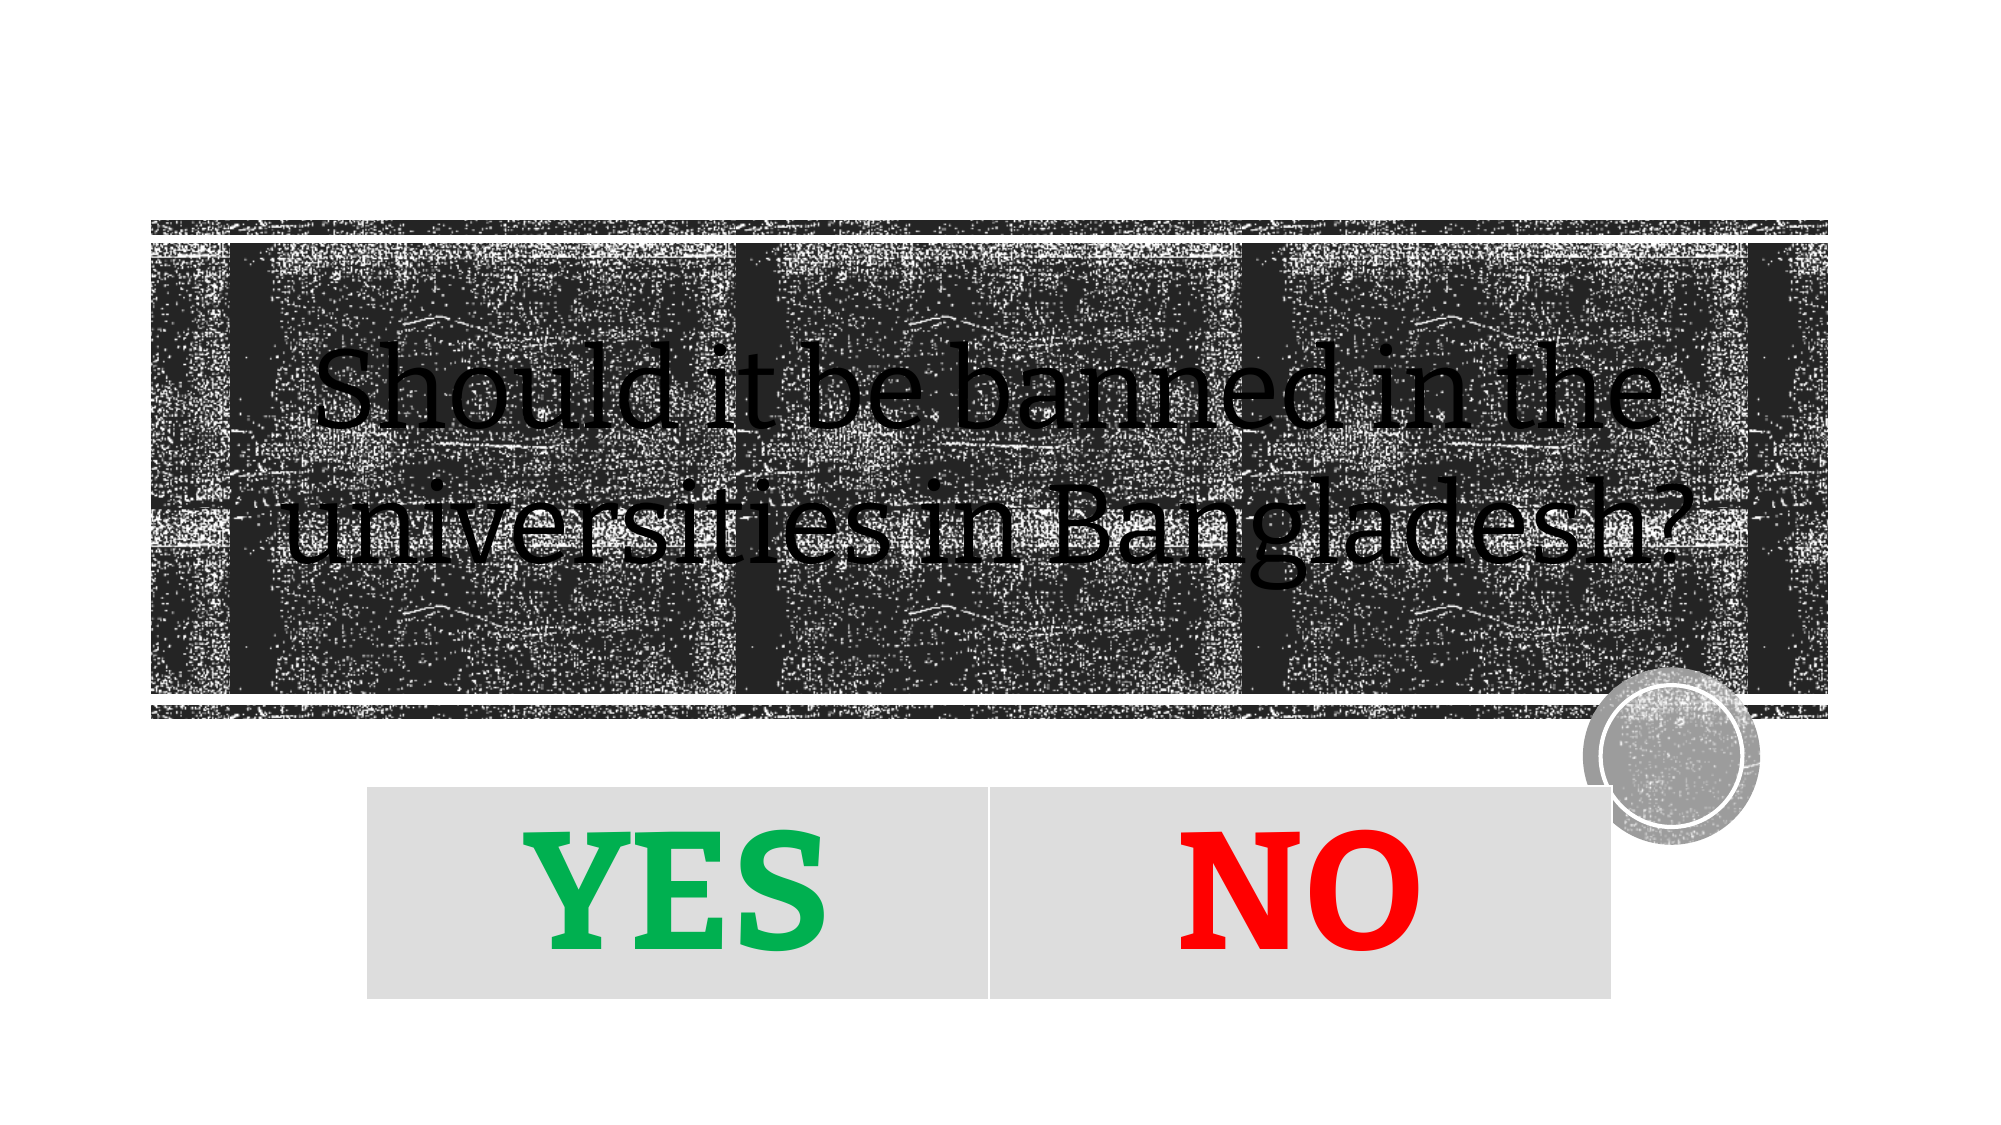

Should it be banned in the universities in Bangladesh?
| YES | NO |
| --- | --- |